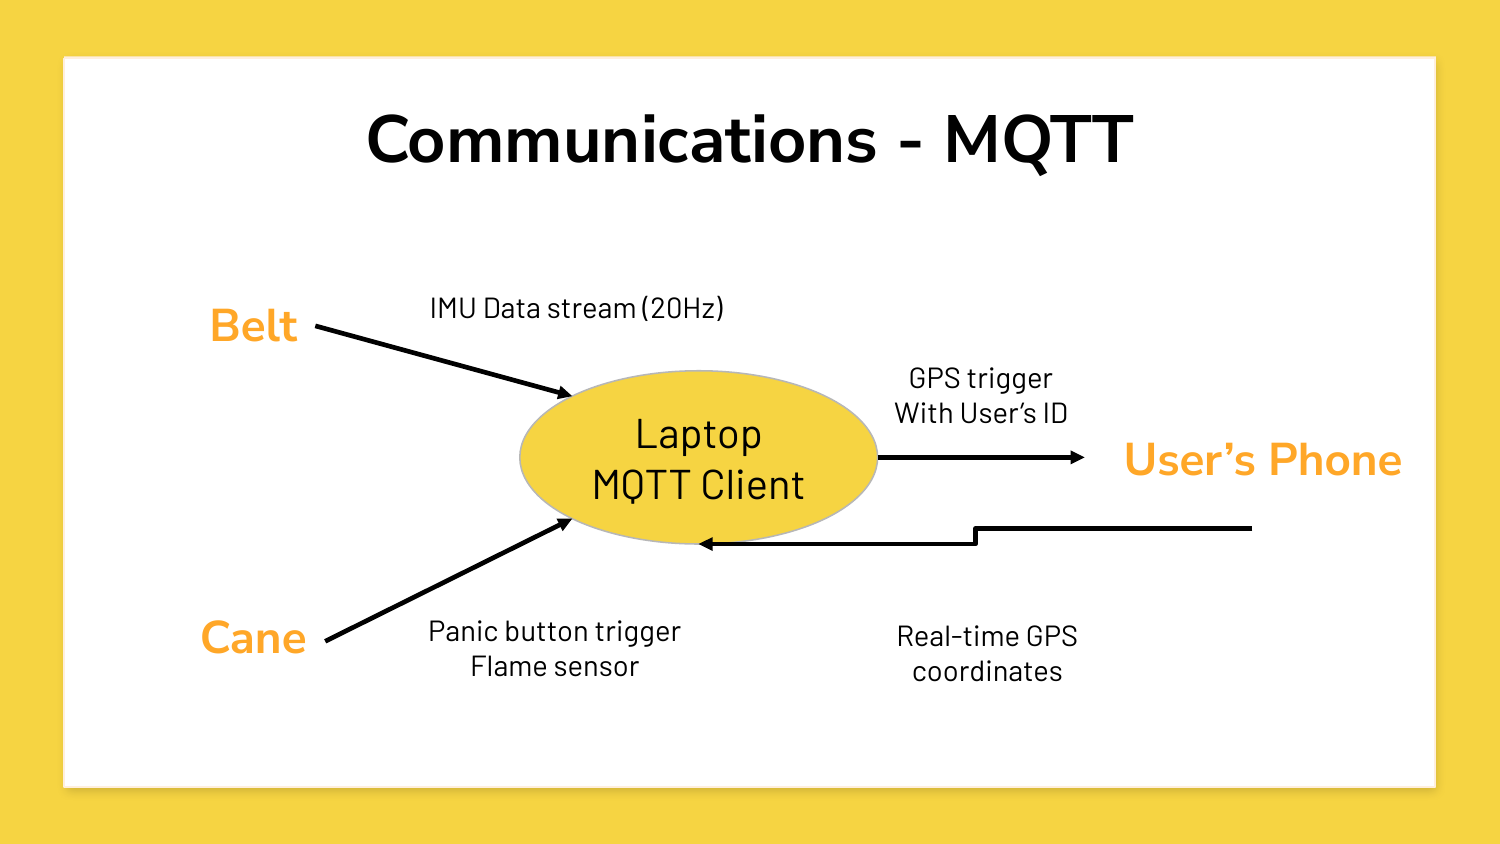

# Communications - MQTT
IMU Data stream (20Hz)
Belt
GPS trigger
With User’s ID
Laptop
MQTT Client
User’s Phone
Cane
Panic button trigger
Flame sensor
Real-time GPS coordinates